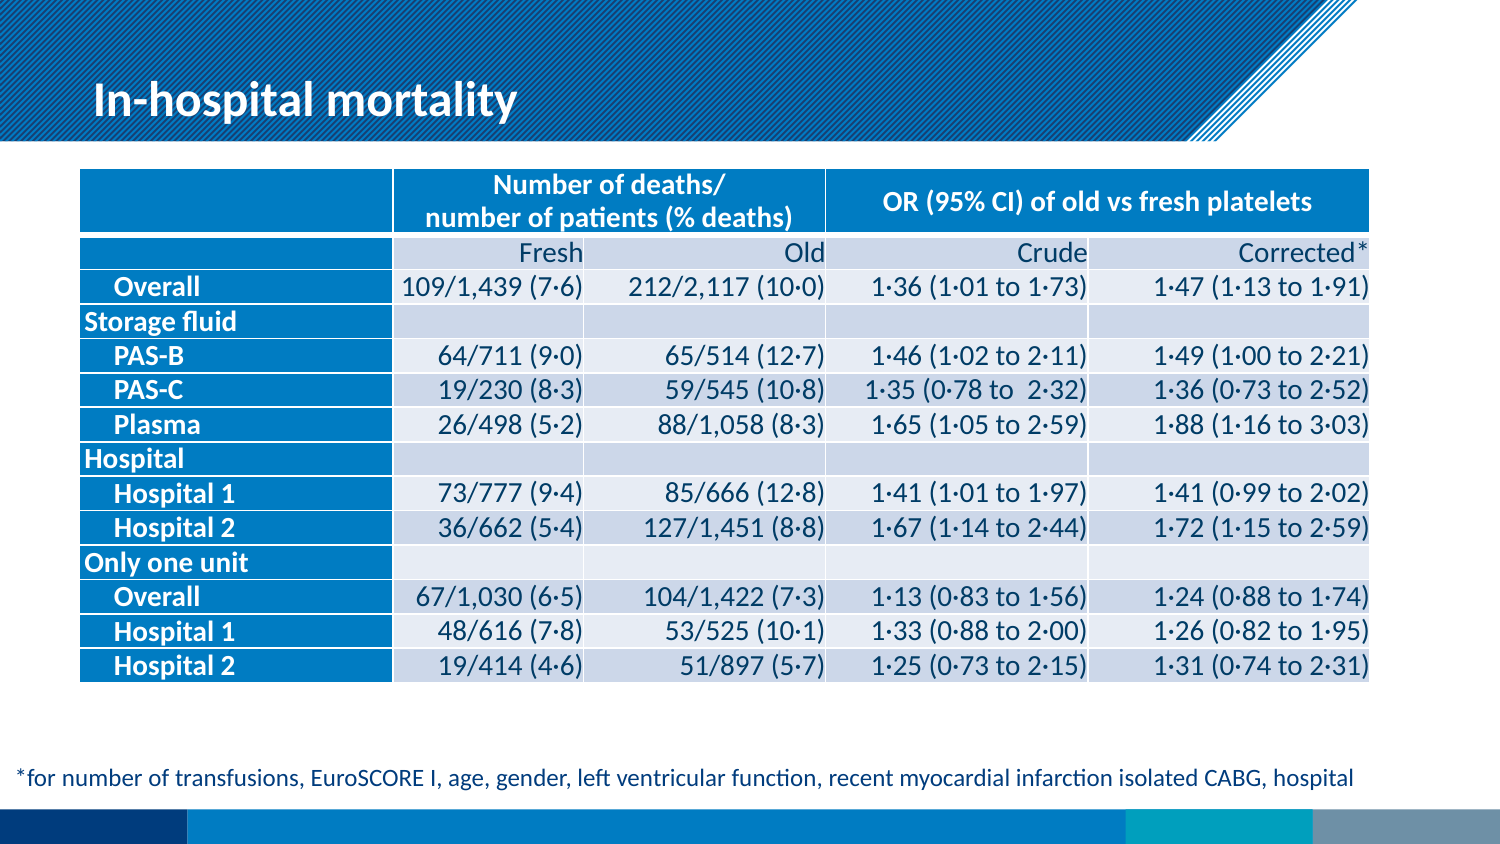

# In-hospital mortality
|  | Number of deaths/ number of patients (% deaths) |  | OR (95% CI) of old vs fresh platelets |  |
| --- | --- | --- | --- | --- |
|  | Fresh | Old | Crude | Corrected\* |
| Overall | 109/1,439 (7·6) | 212/2,117 (10·0) | 1·36 (1·01 to 1·73) | 1·47 (1·13 to 1·91) |
| Storage fluid |  |  |  |  |
| PAS-B | 64/711 (9·0) | 65/514 (12·7) | 1·46 (1·02 to 2·11) | 1·49 (1·00 to 2·21) |
| PAS-C | 19/230 (8·3) | 59/545 (10·8) | 1·35 (0·78 to 2·32) | 1·36 (0·73 to 2·52) |
| Plasma | 26/498 (5·2) | 88/1,058 (8·3) | 1·65 (1·05 to 2·59) | 1·88 (1·16 to 3·03) |
| Hospital |  |  |  |  |
| Hospital 1 | 73/777 (9·4) | 85/666 (12·8) | 1·41 (1·01 to 1·97) | 1·41 (0·99 to 2·02) |
| Hospital 2 | 36/662 (5·4) | 127/1,451 (8·8) | 1·67 (1·14 to 2·44) | 1·72 (1·15 to 2·59) |
| Only one unit |  |  |  |  |
| Overall | 67/1,030 (6·5) | 104/1,422 (7·3) | 1·13 (0·83 to 1·56) | 1·24 (0·88 to 1·74) |
| Hospital 1 | 48/616 (7·8) | 53/525 (10·1) | 1·33 (0·88 to 2·00) | 1·26 (0·82 to 1·95) |
| Hospital 2 | 19/414 (4·6) | 51/897 (5·7) | 1·25 (0·73 to 2·15) | 1·31 (0·74 to 2·31) |
*for number of transfusions, EuroSCORE I, age, gender, left ventricular function, recent myocardial infarction isolated CABG, hospital